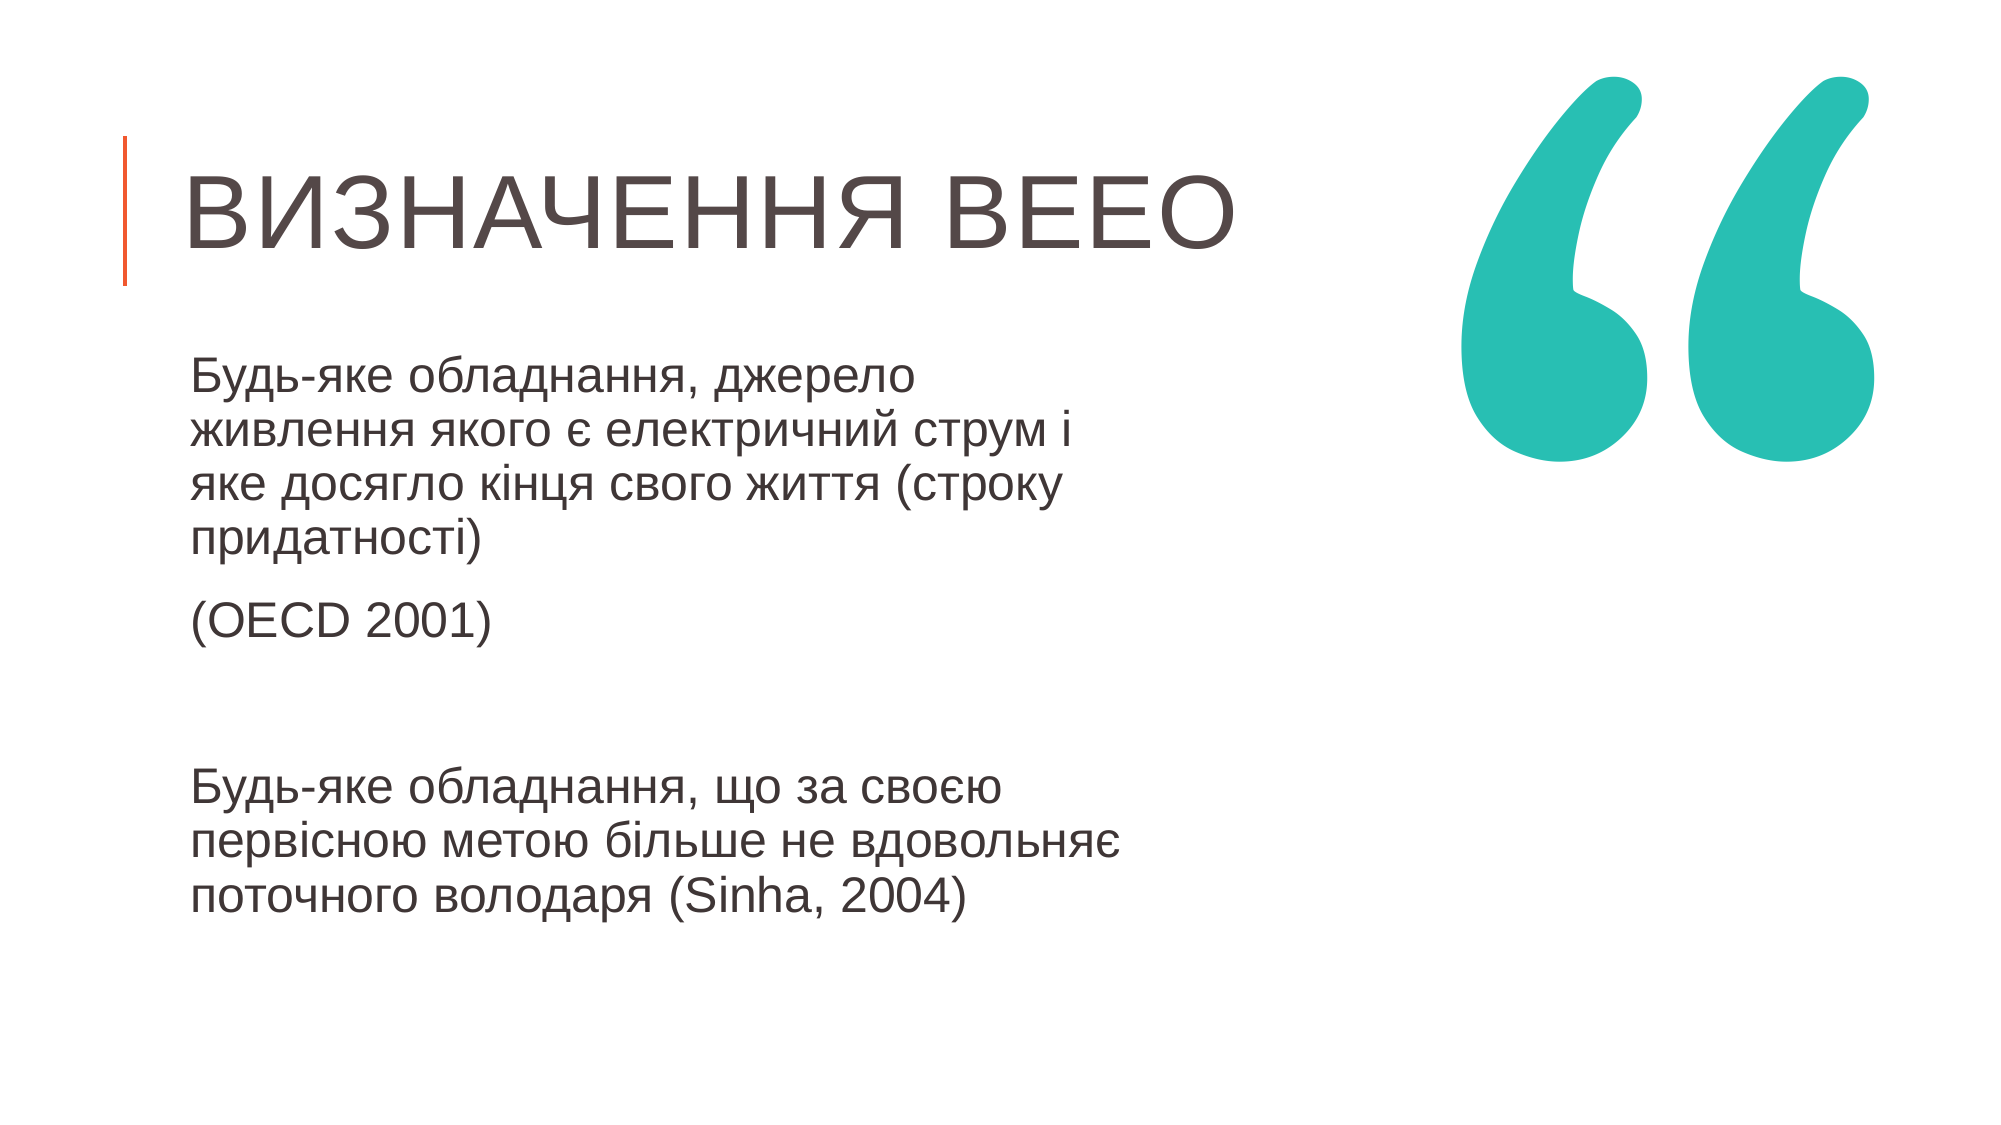

“
# Визначення веео
Будь-яке обладнання, джерело живлення якого є електричний струм і яке досягло кінця свого життя (строку придатності)
(OECD 2001)

Будь-яке обладнання, що за своєю первісною метою більше не вдовольняє поточного володаря (Sinha, 2004)